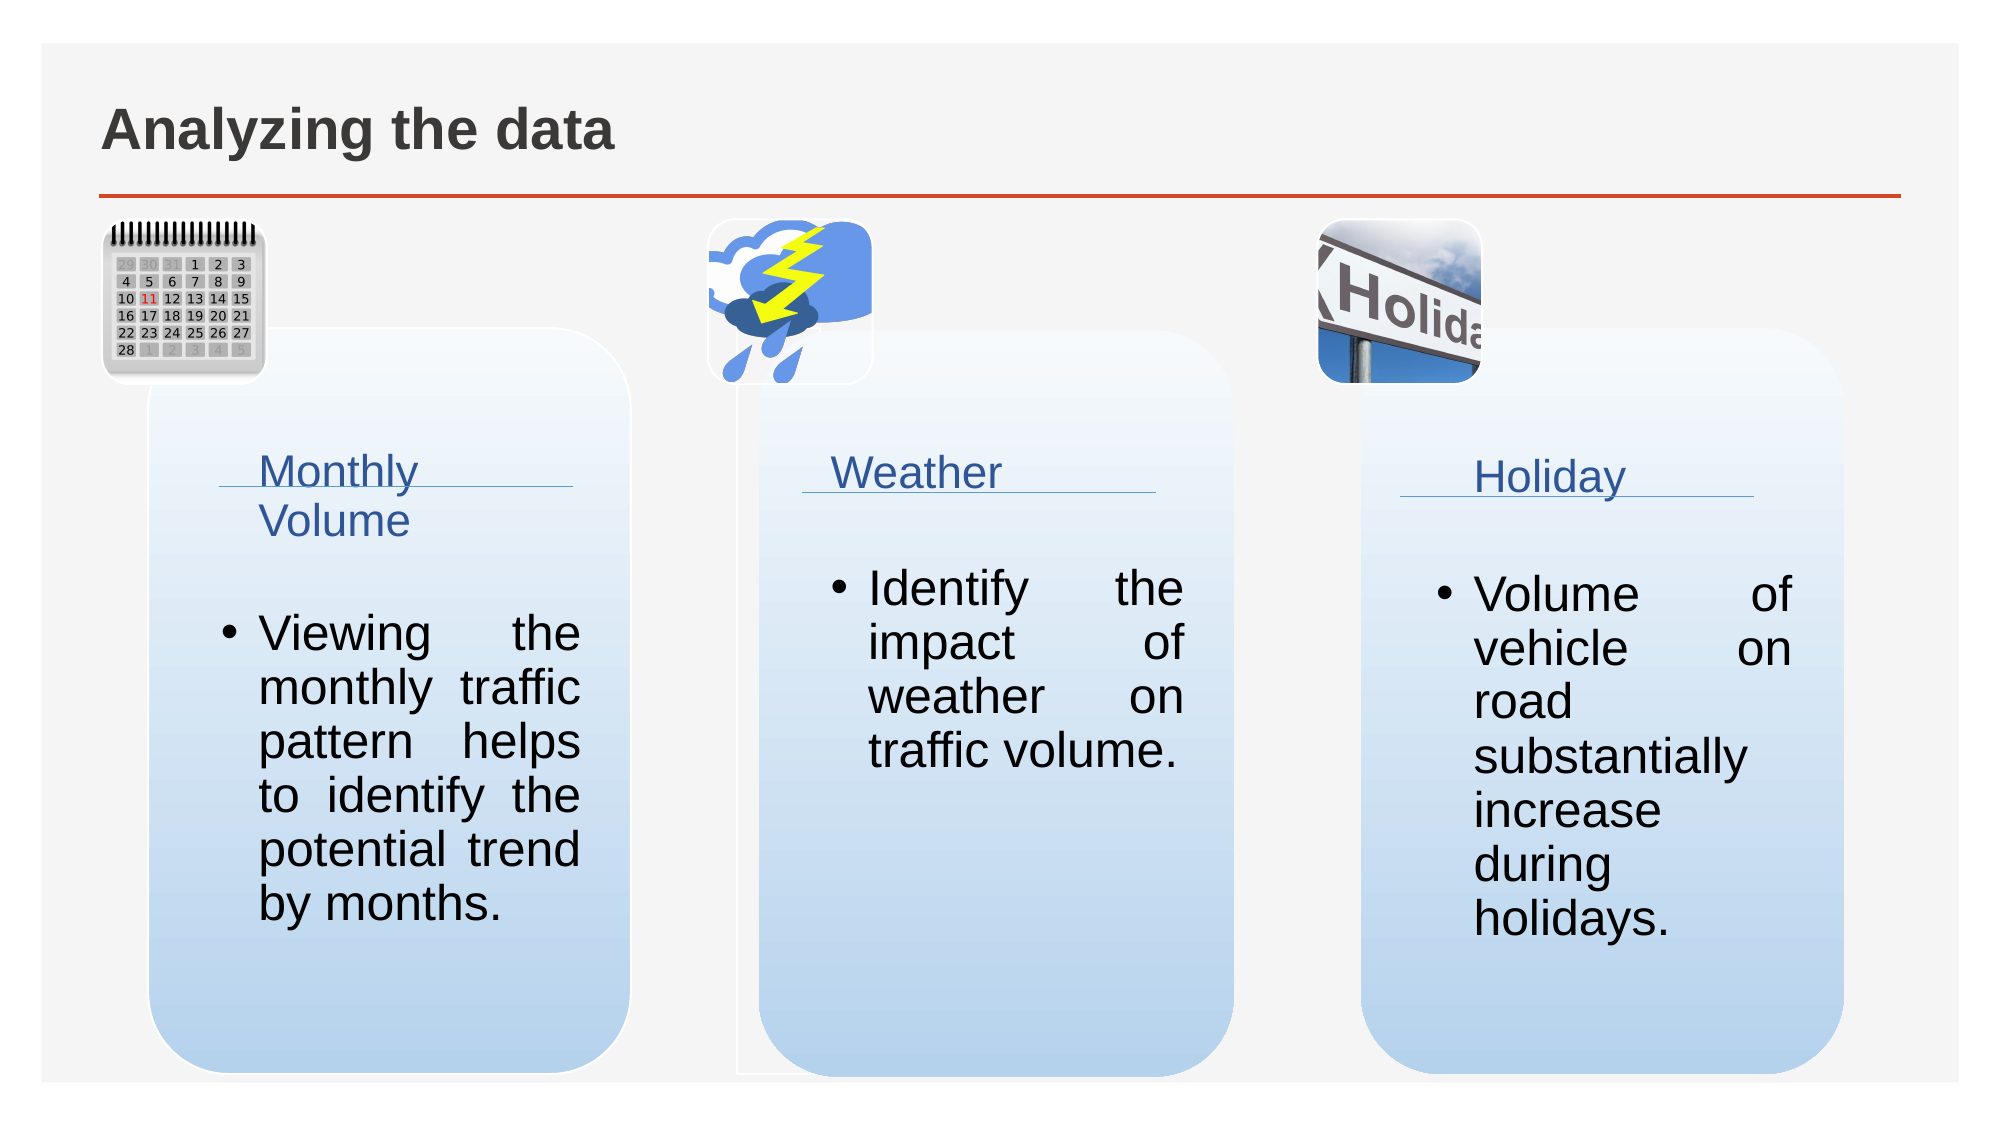

# Analyzing the data

Monthly Volume

Viewing the monthly traffic pattern helps to identify the potential trend by months.

Weather

Identify the impact of weather on traffic volume.

Holiday

Volume of vehicle on road substantially increase during holidays.